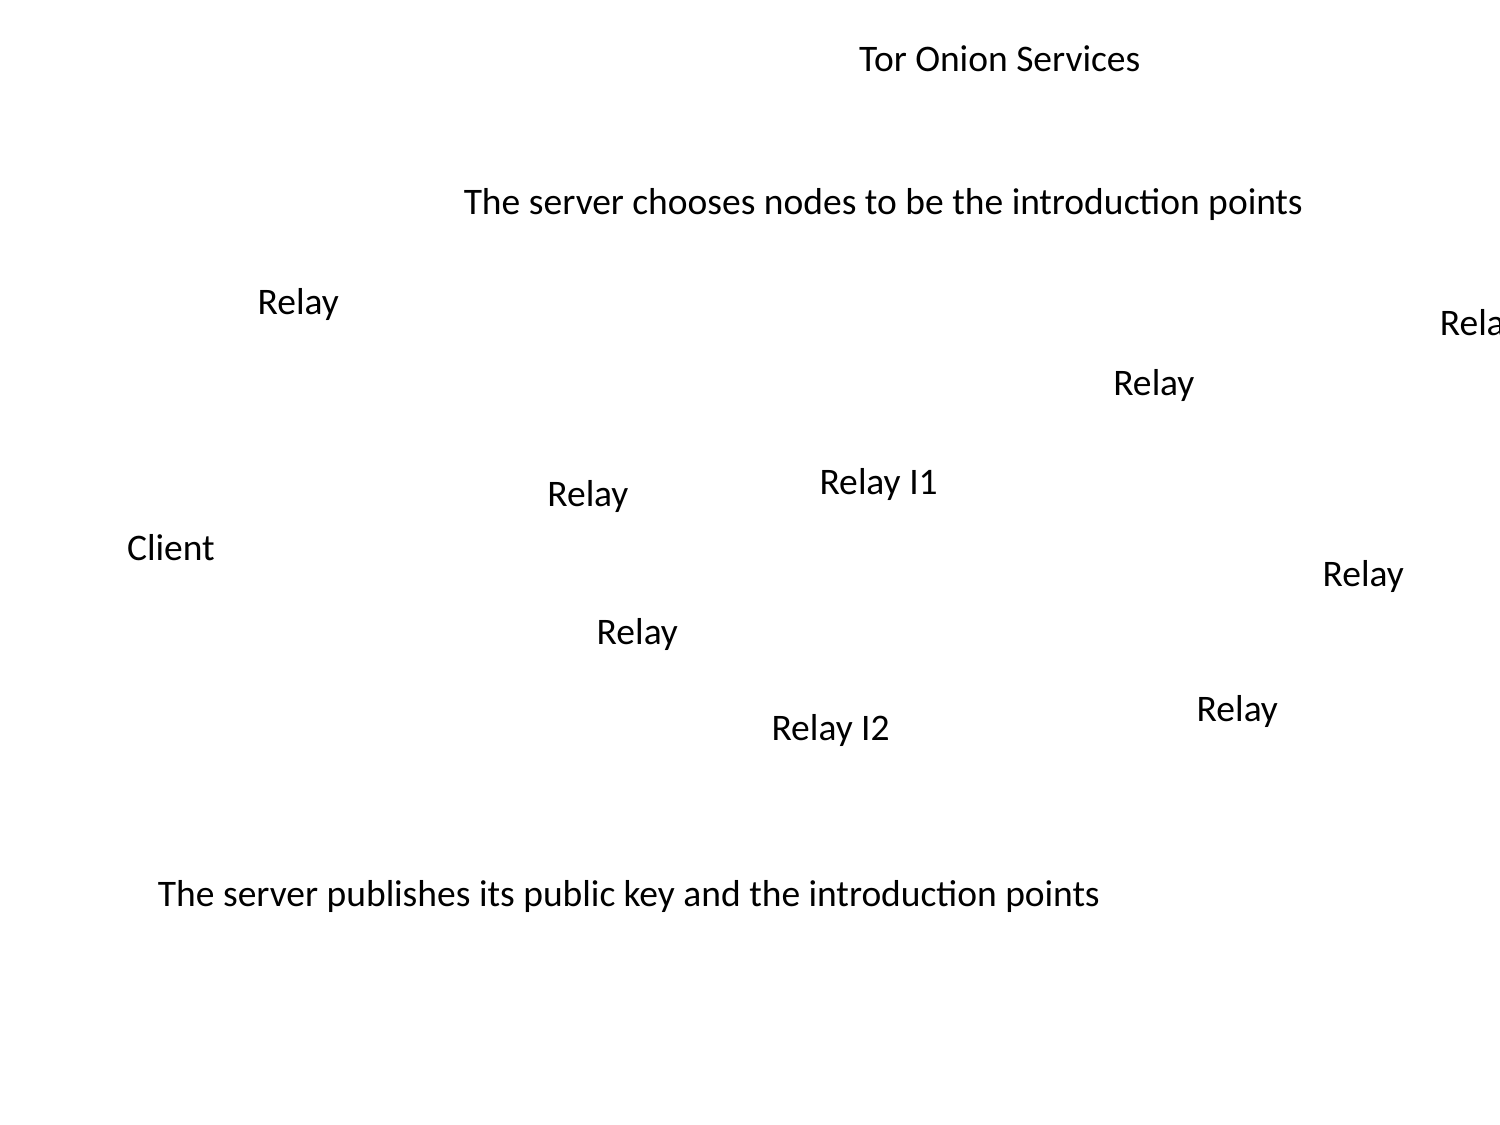

Tor Onion Services
The server chooses nodes to be the introduction points
Relay
Relay
Relay
Relay I1
Relay
Server
Client
Relay
Relay
Relay
Relay I2
The server publishes its public key and the introduction points